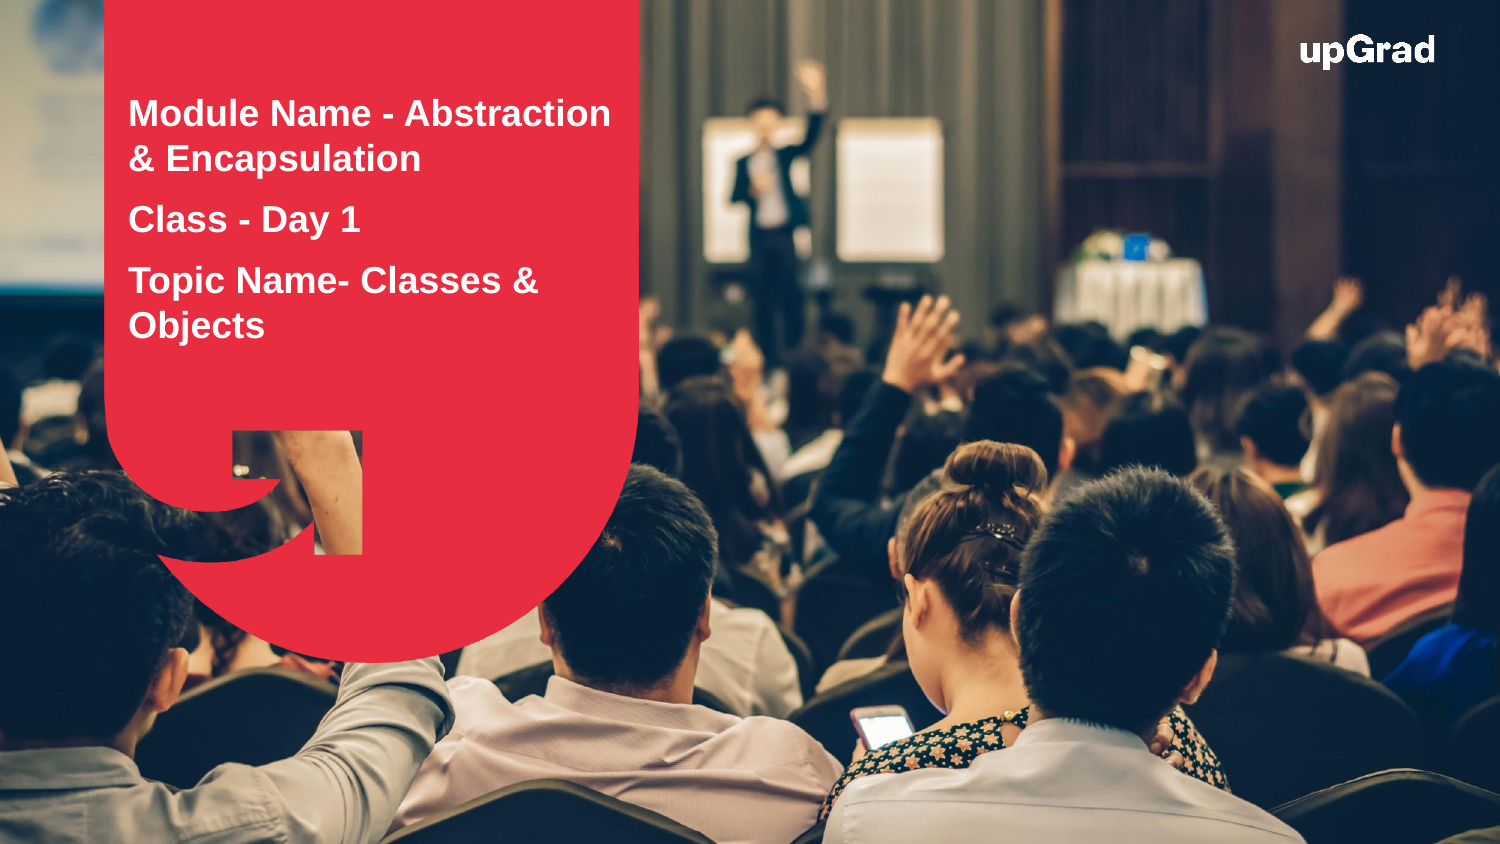

Module Name - Abstraction & Encapsulation
Class - Day 1
Topic Name- Classes & Objects

EditEdit MasterMaster  texttext stylesstyles